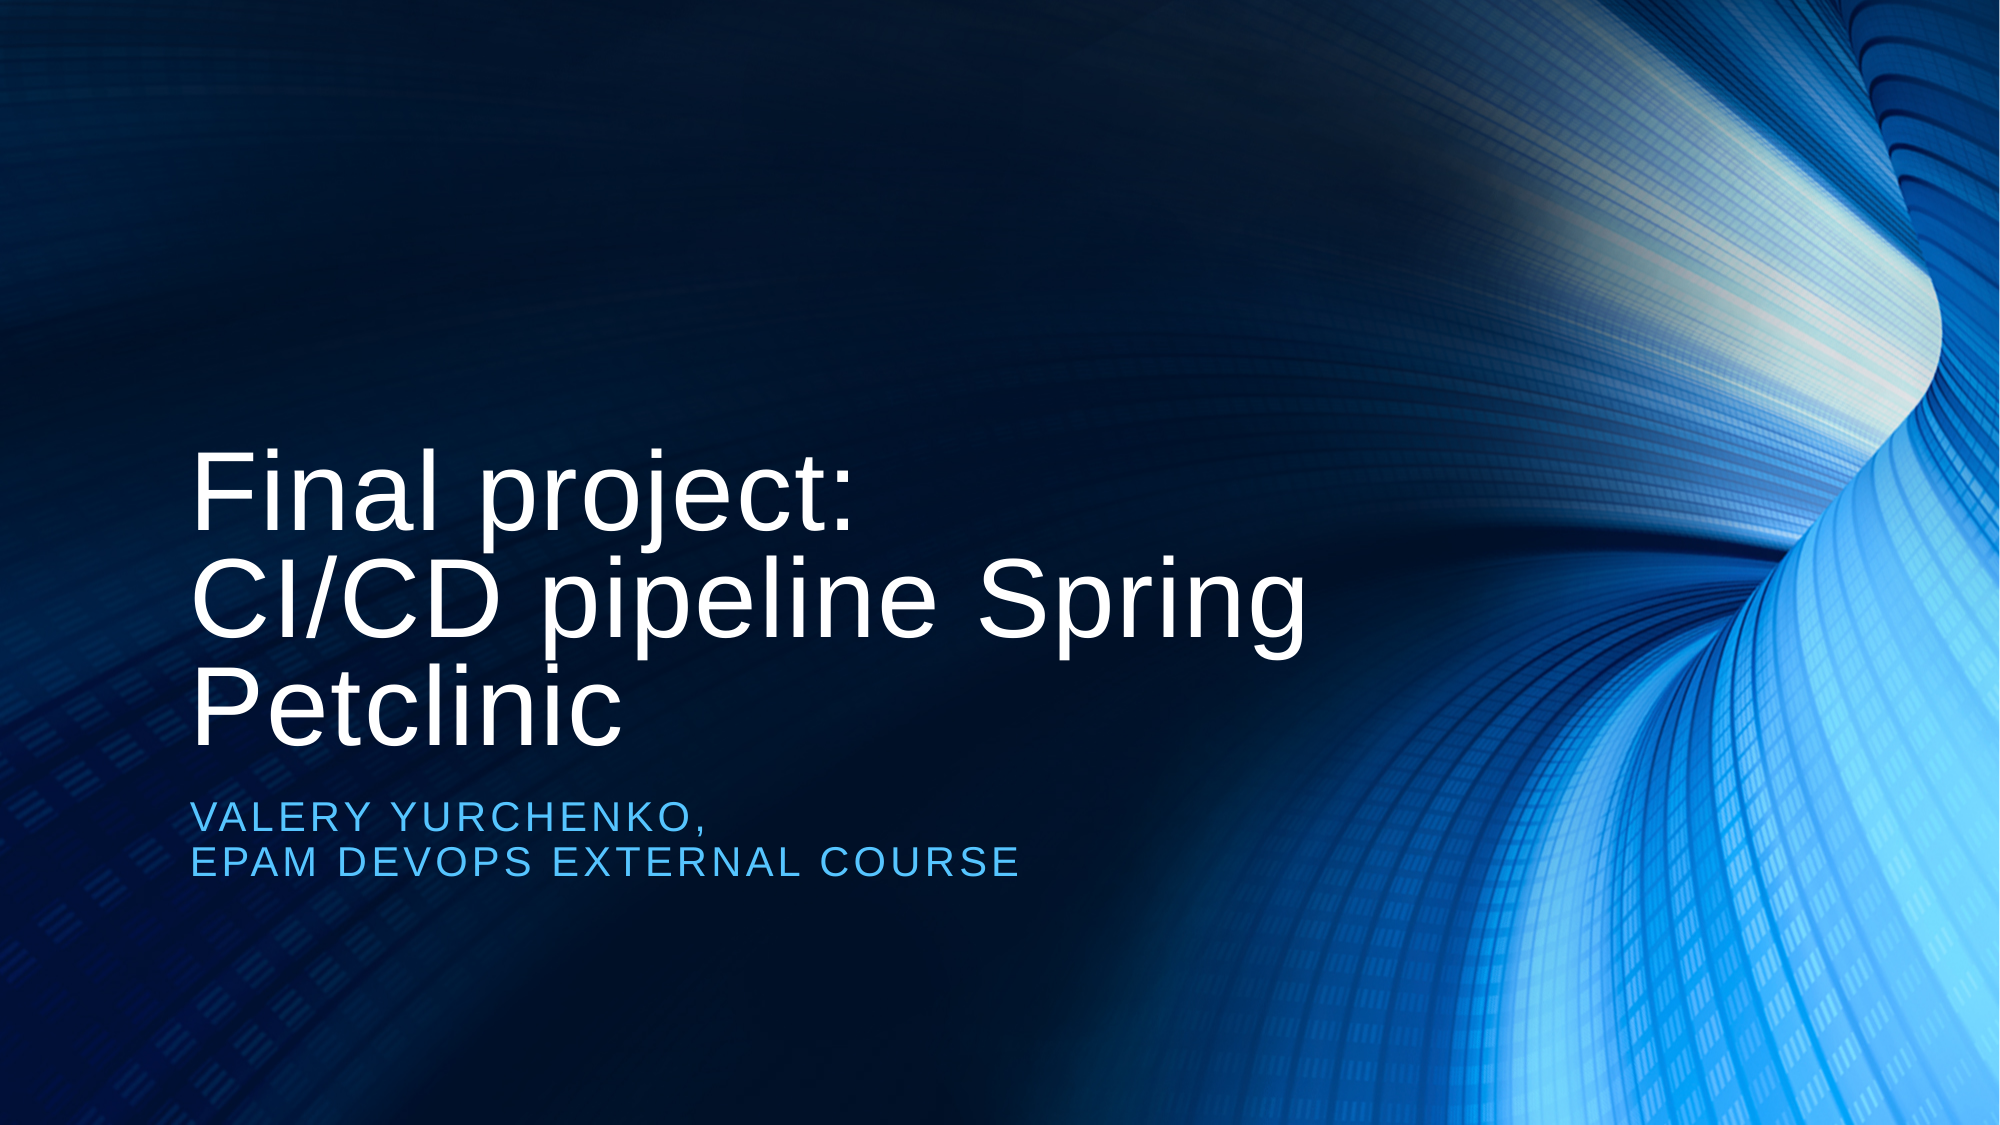

# Final project: CI/CD pipeline Spring Petclinic
Valery Yurchenko,
EPAM DevOps external course